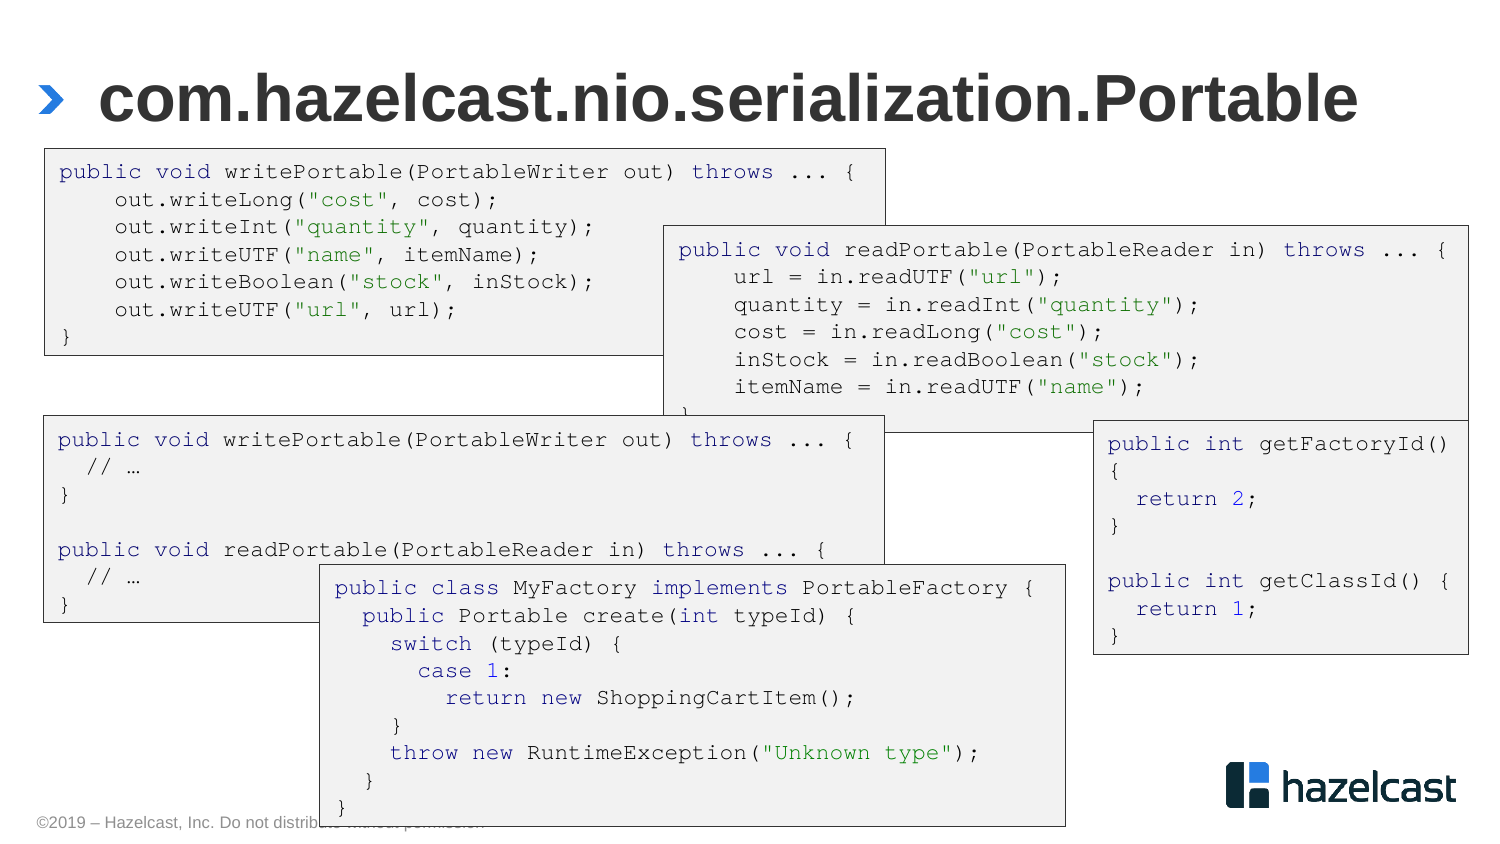

# com.hazelcast.nio.serialization.Portable
public void writePortable(PortableWriter out) throws ... {
    out.writeLong("cost", cost);
    out.writeInt("quantity", quantity);
    out.writeUTF("name", itemName);
    out.writeBoolean("stock", inStock);
    out.writeUTF("url", url);
}
public void readPortable(PortableReader in) throws ... {
    url = in.readUTF("url");
    quantity = in.readInt("quantity");
    cost = in.readLong("cost");
    inStock = in.readBoolean("stock");
    itemName = in.readUTF("name");
}
public void writePortable(PortableWriter out) throws ... {
  // …
}

public void readPortable(PortableReader in) throws ... {
  // …
}
public int getFactoryId() {
  return 2;
}

public int getClassId() {
  return 1;
}
public class MyFactory implements PortableFactory {
  public Portable create(int typeId) {
    switch (typeId) {
      case 1:
        return new ShoppingCartItem();
    }
    throw new RuntimeException("Unknown type");
  }
}
©2019 – Hazelcast, Inc. Do not distribute without permission